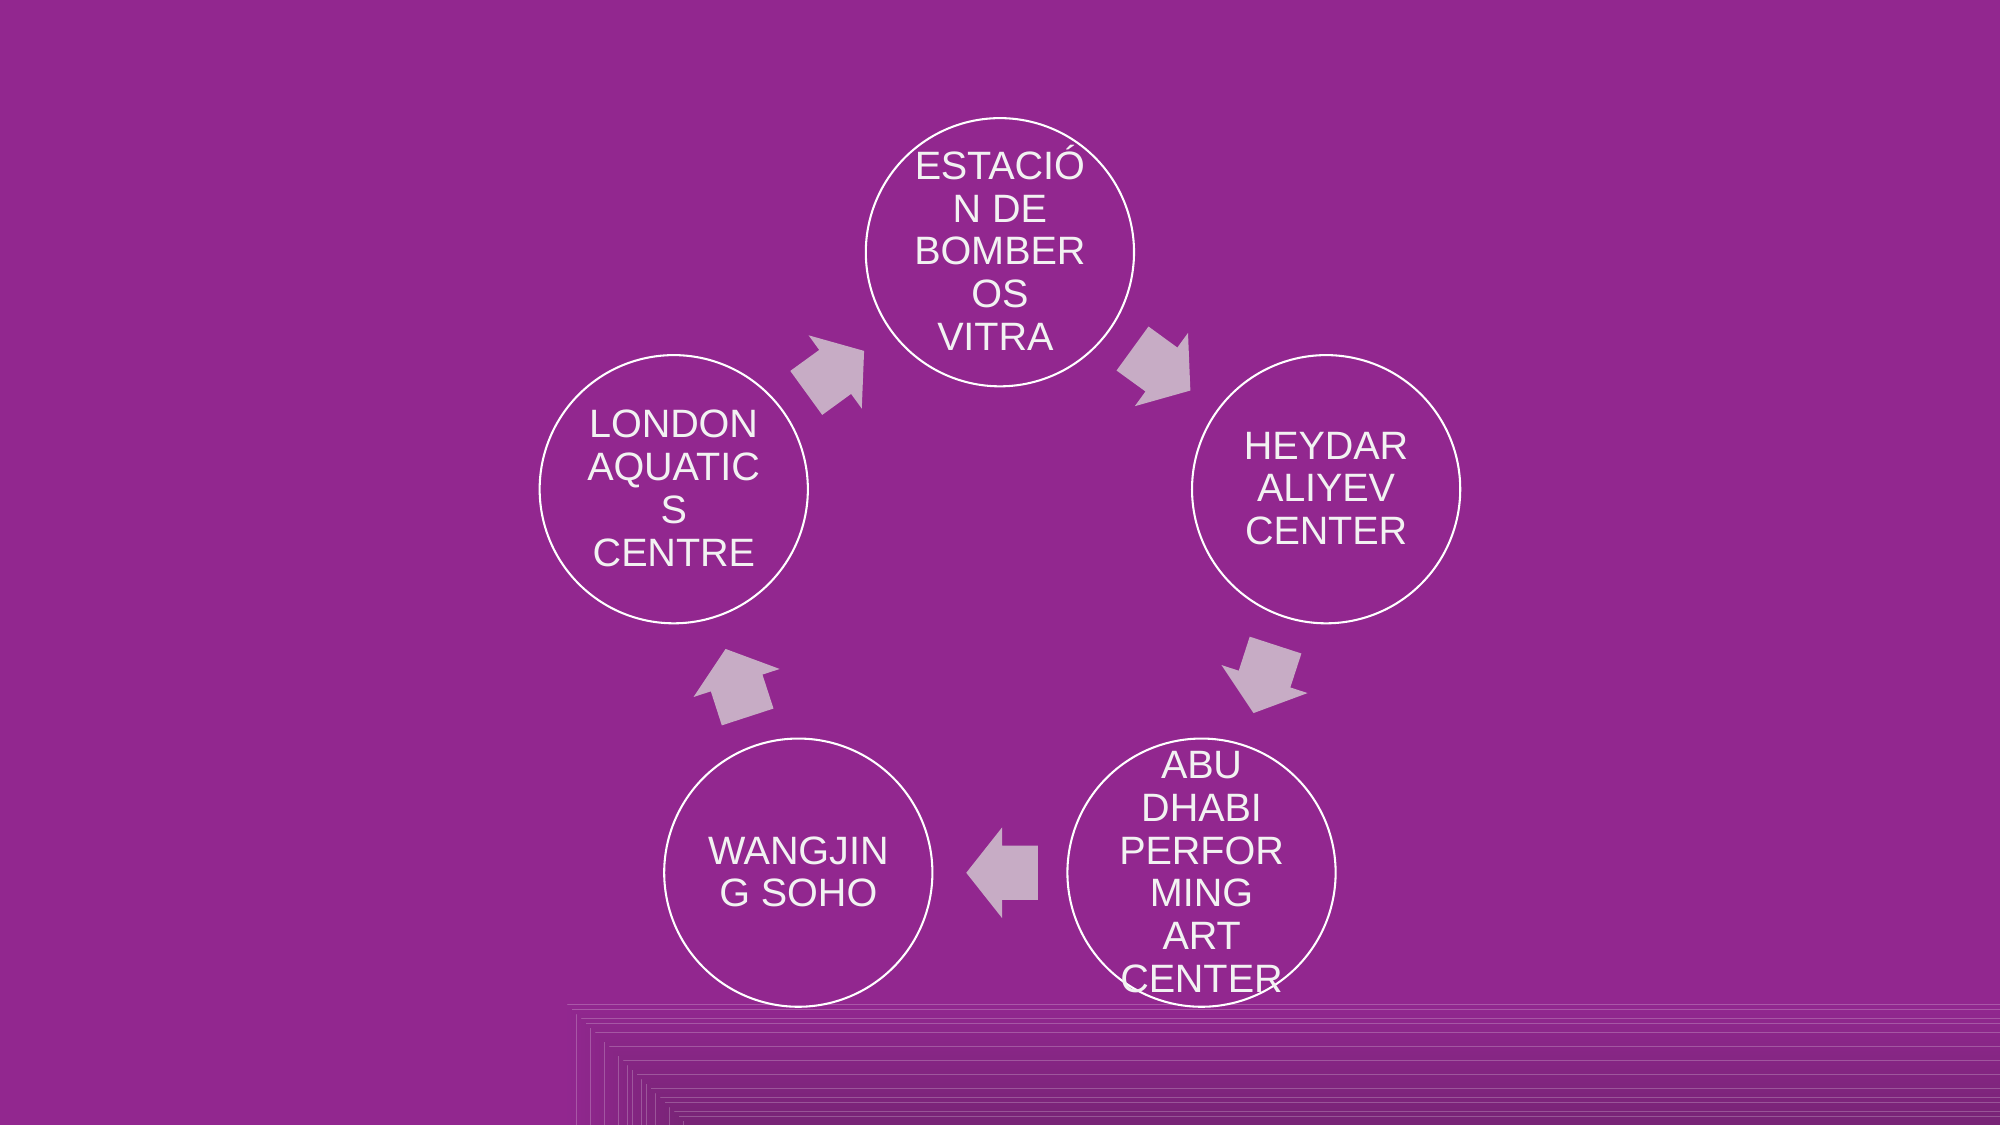

ESTACIÓN DE BOMBEROS VITRA

HEYDAR ALIYEV CENTER

ABU DHABI PERFORMING ART CENTER

WANGJING SOHO

LONDON AQUATICS CENTRE